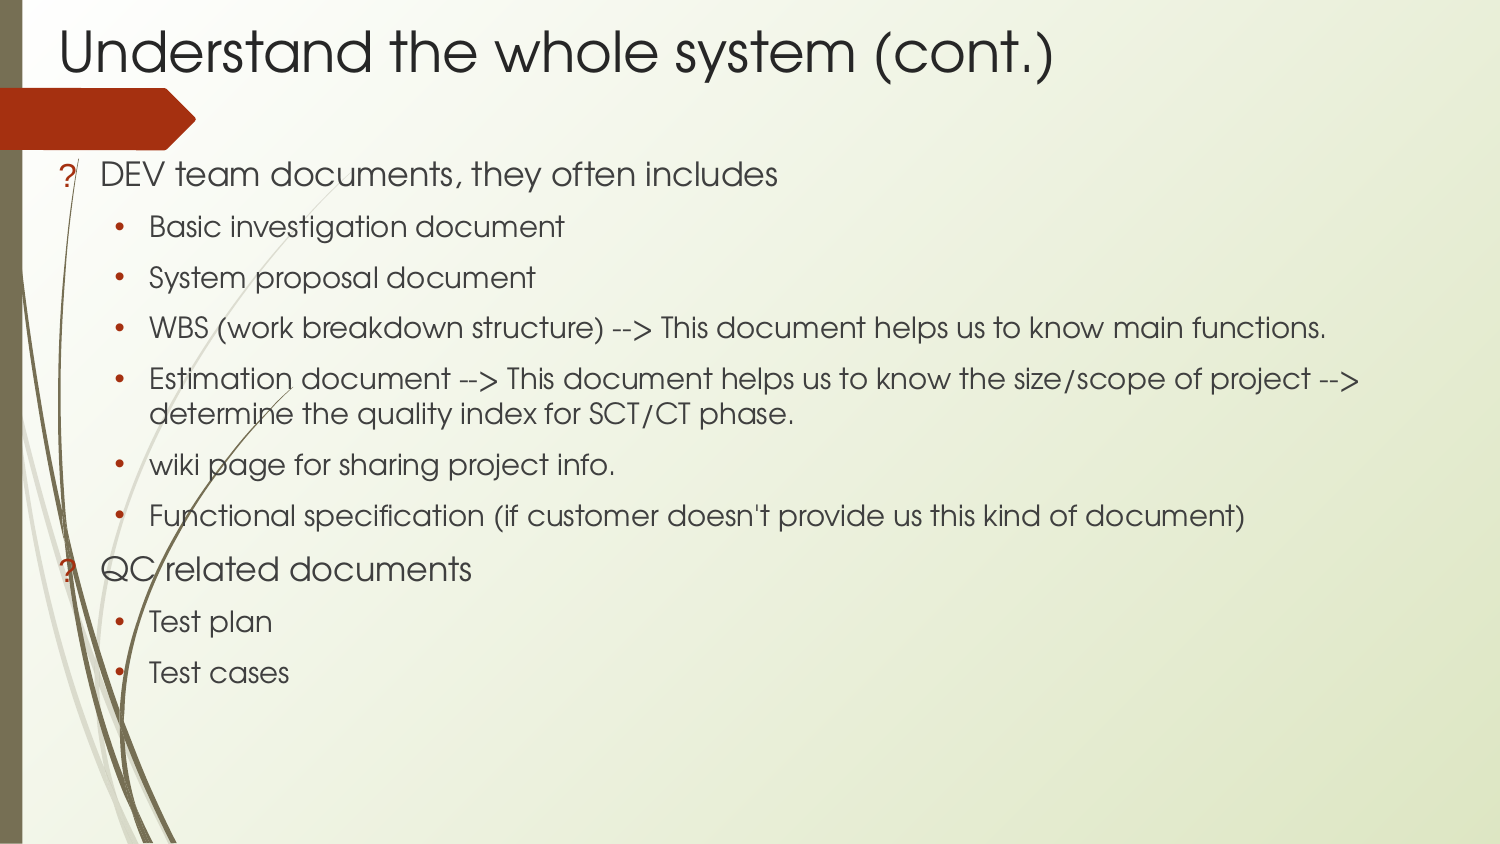

# Understand the whole system (cont.)
DEV team documents, they often includes
Basic investigation document
System proposal document
WBS (work breakdown structure) --> This document helps us to know main functions.
Estimation document --> This document helps us to know the size/scope of project --> determine the quality index for SCT/CT phase.
wiki page for sharing project info.
Functional specification (if customer doesn't provide us this kind of document)
QC related documents
Test plan
Test cases